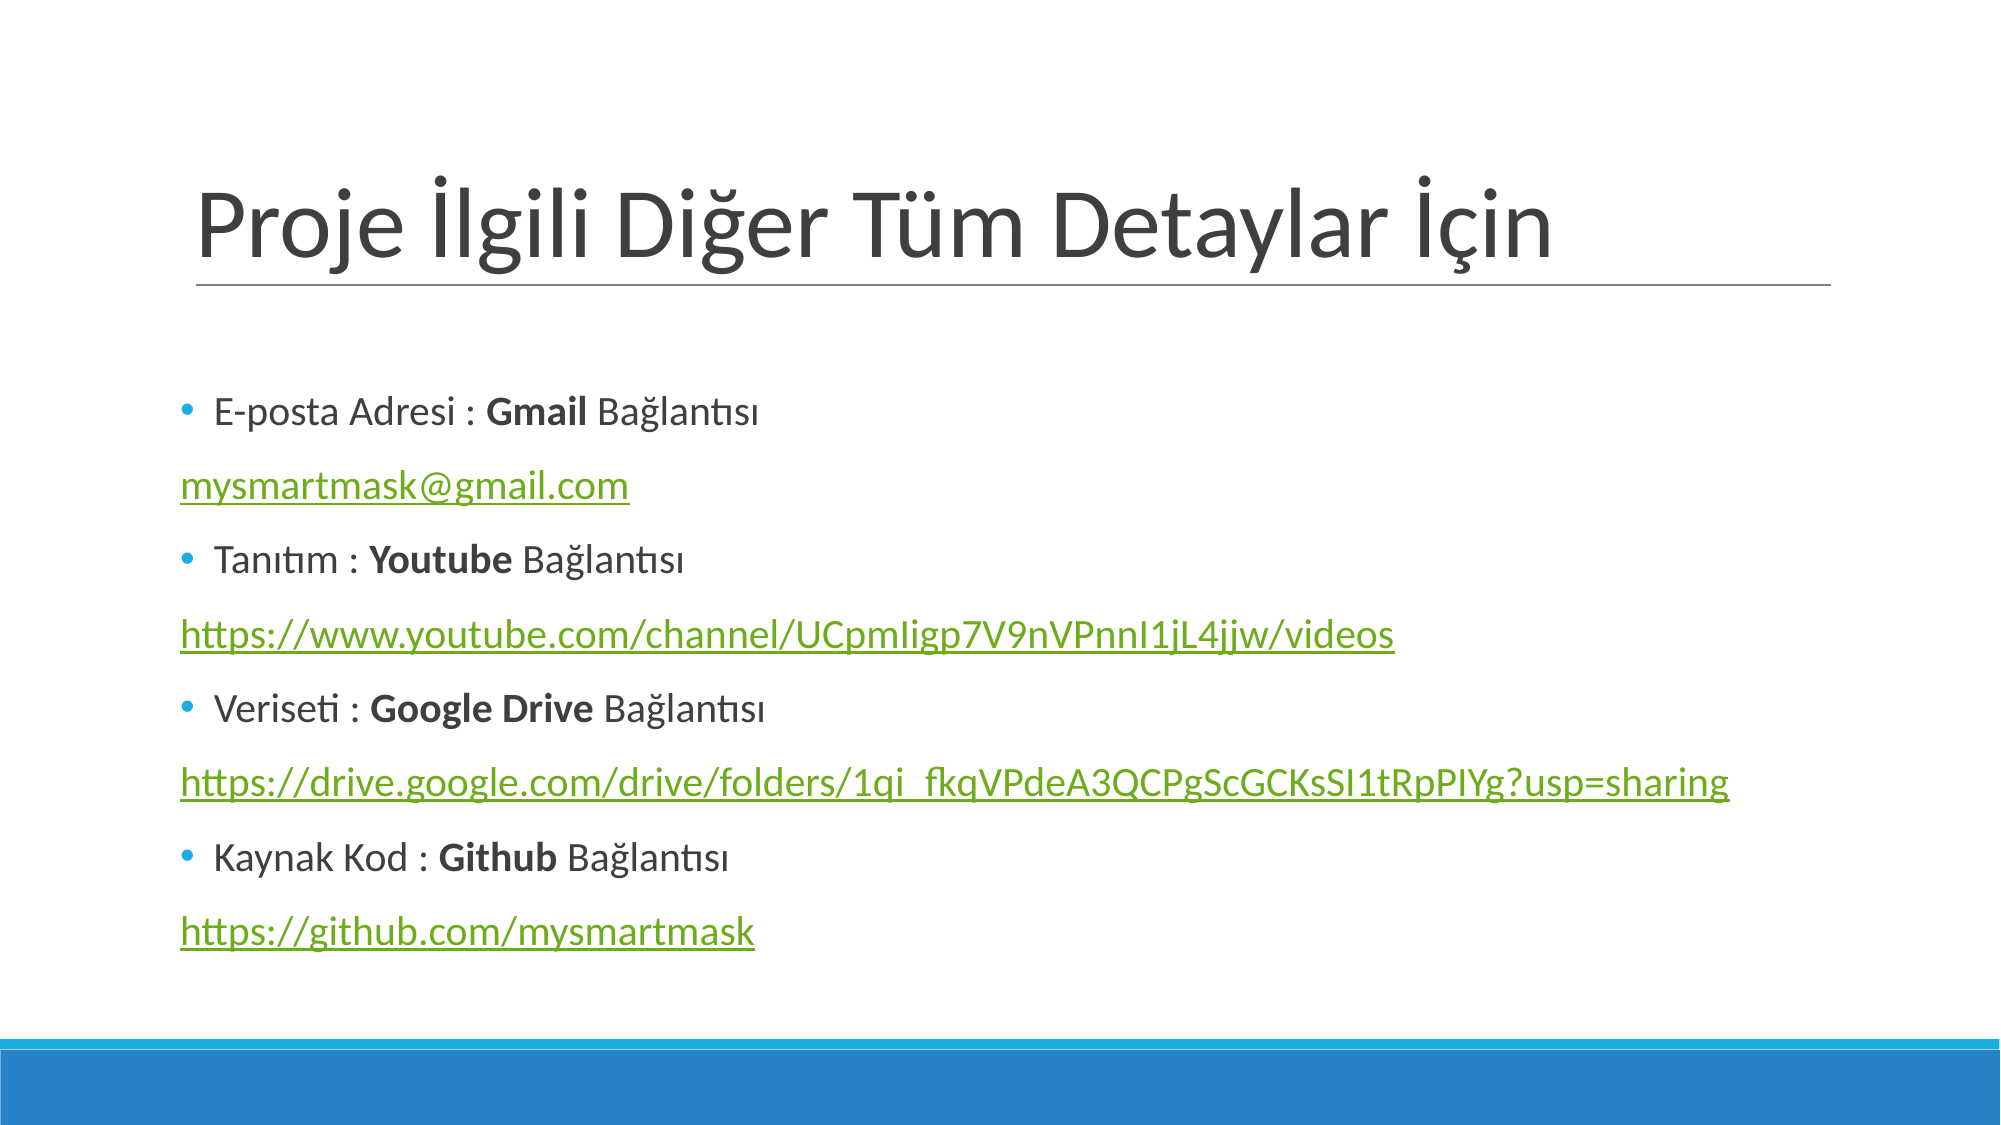

# Proje İlgili Diğer Tüm Detaylar İçin

  E-posta Adresi : Gmail Bağlantısı
mysmartmask@gmail.com
  Tanıtım : Youtube Bağlantısı
https://www.youtube.com/channel/UCpmIigp7V9nVPnnI1jL4jjw/videos
  Veriseti : Google Drive Bağlantısı
https://drive.google.com/drive/folders/1qi_fkqVPdeA3QCPgScGCKsSI1tRpPIYg?usp=sharing
  Kaynak Kod : Github Bağlantısı
https://github.com/mysmartmask